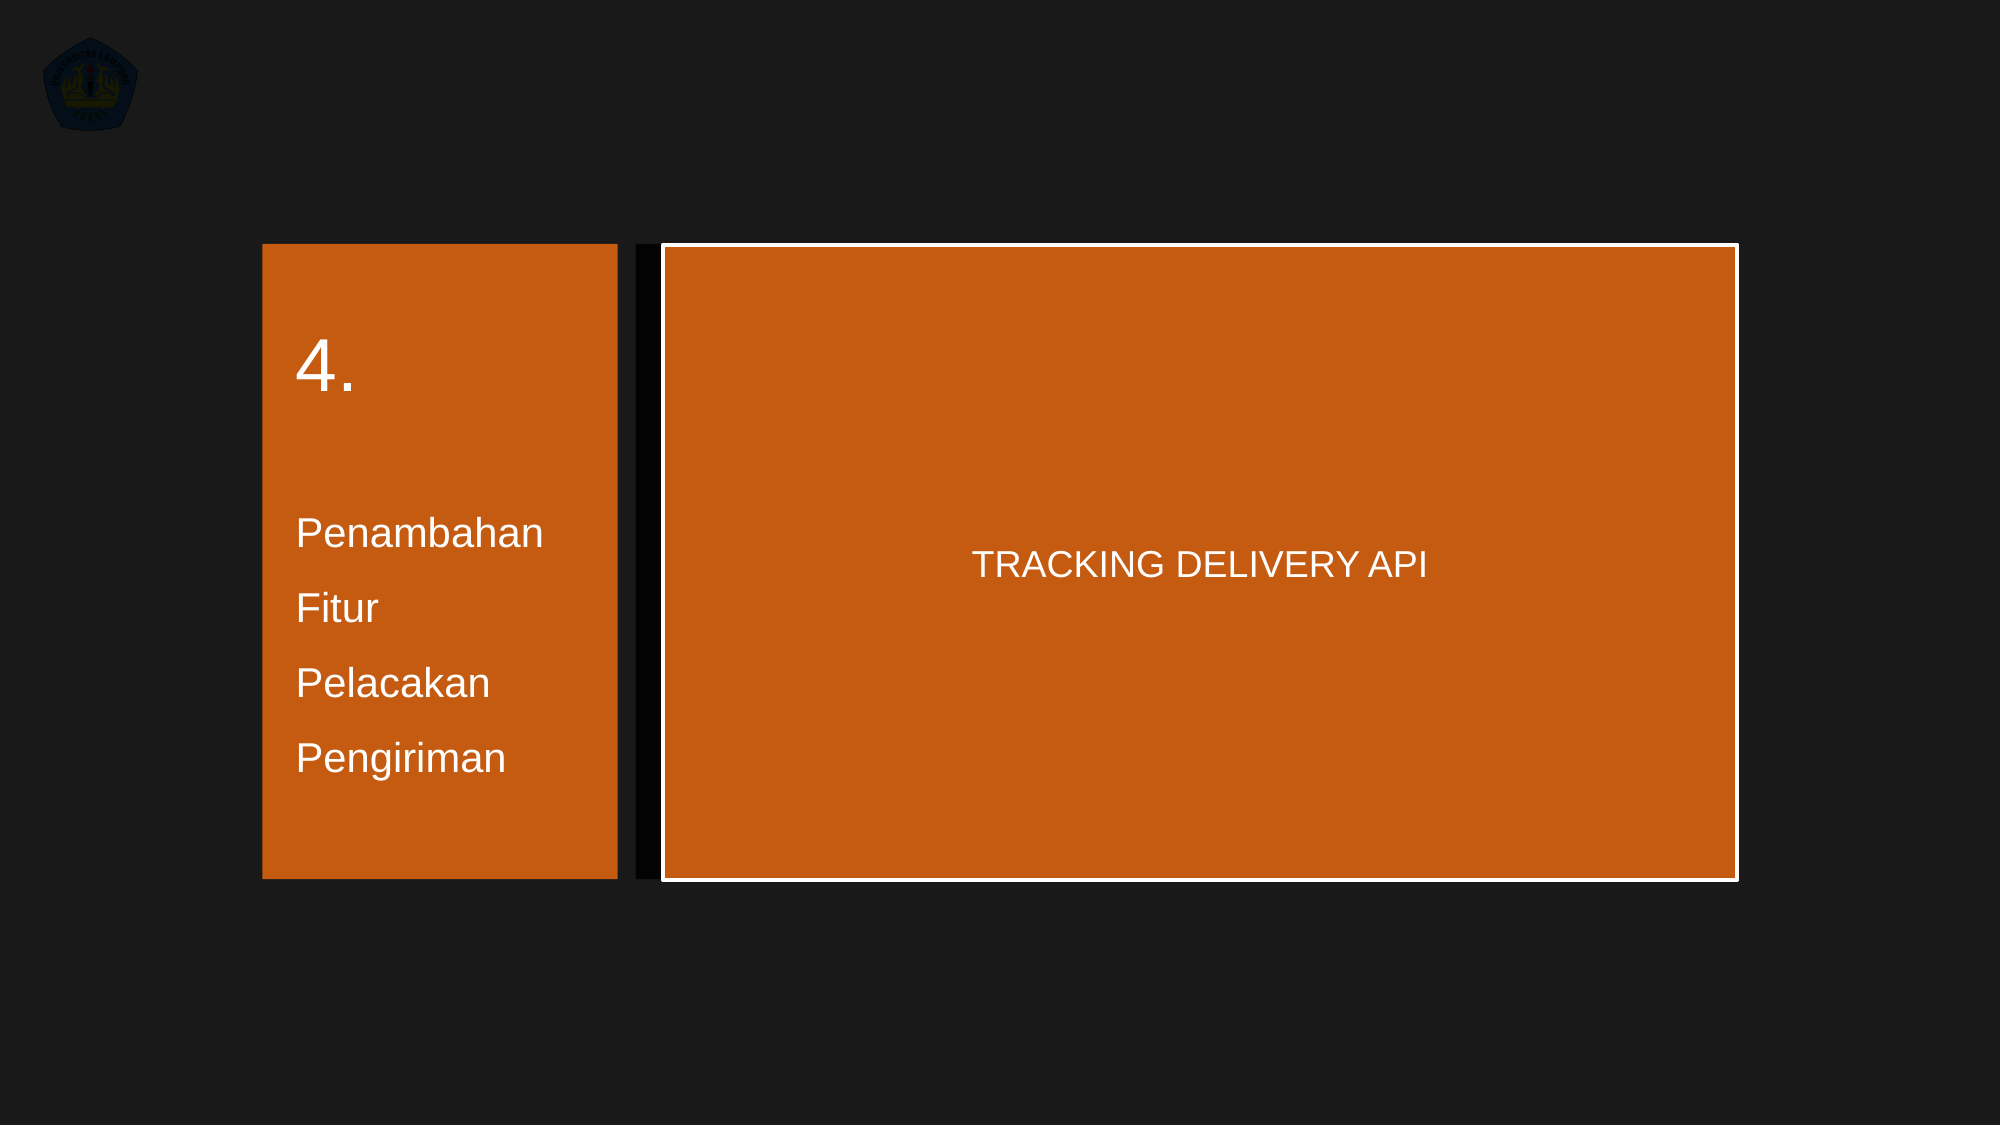

4.

Penambahan Fitur Pelacakan Pengiriman

2.

Redesign Tampilan

1.

Migrasi Kode Program

3.

PenambahanFitur Pembayaran

TRACKING DELIVERY API

4.

Penambahan Fitur Pelacakan Pengiriman